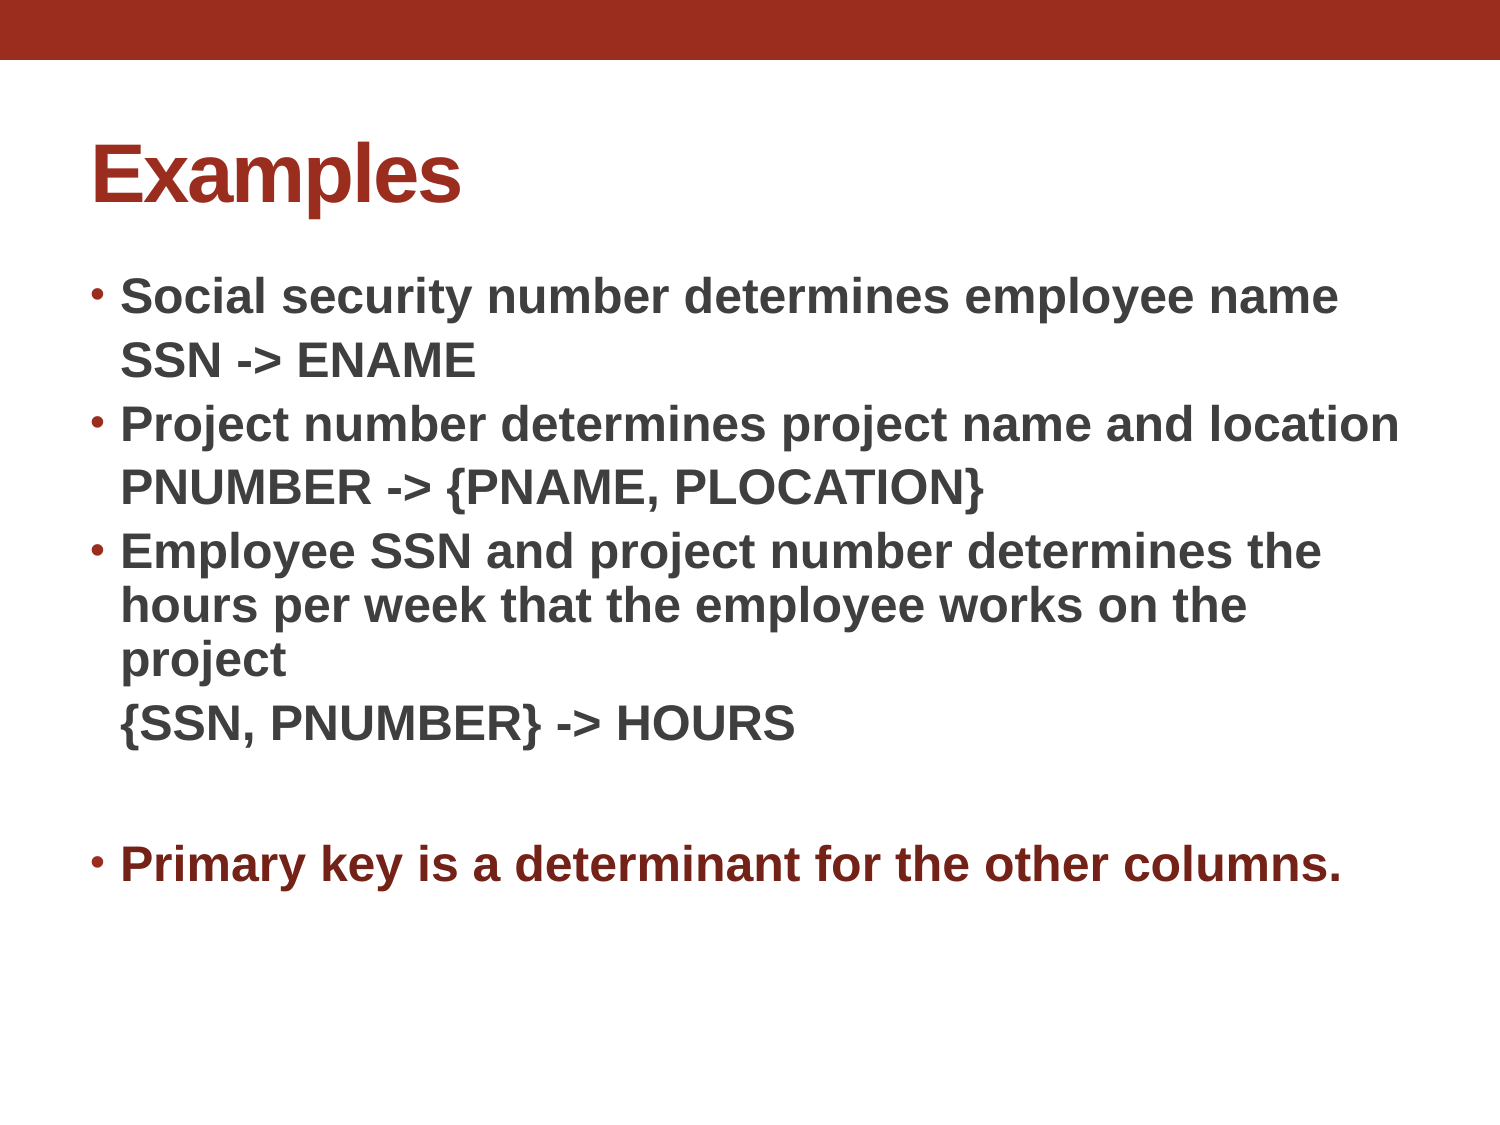

# Examples
Social security number determines employee name
	SSN -> ENAME
Project number determines project name and location
	PNUMBER -> {PNAME, PLOCATION}
Employee SSN and project number determines the hours per week that the employee works on the project
	{SSN, PNUMBER} -> HOURS

Primary key is a determinant for the other columns.